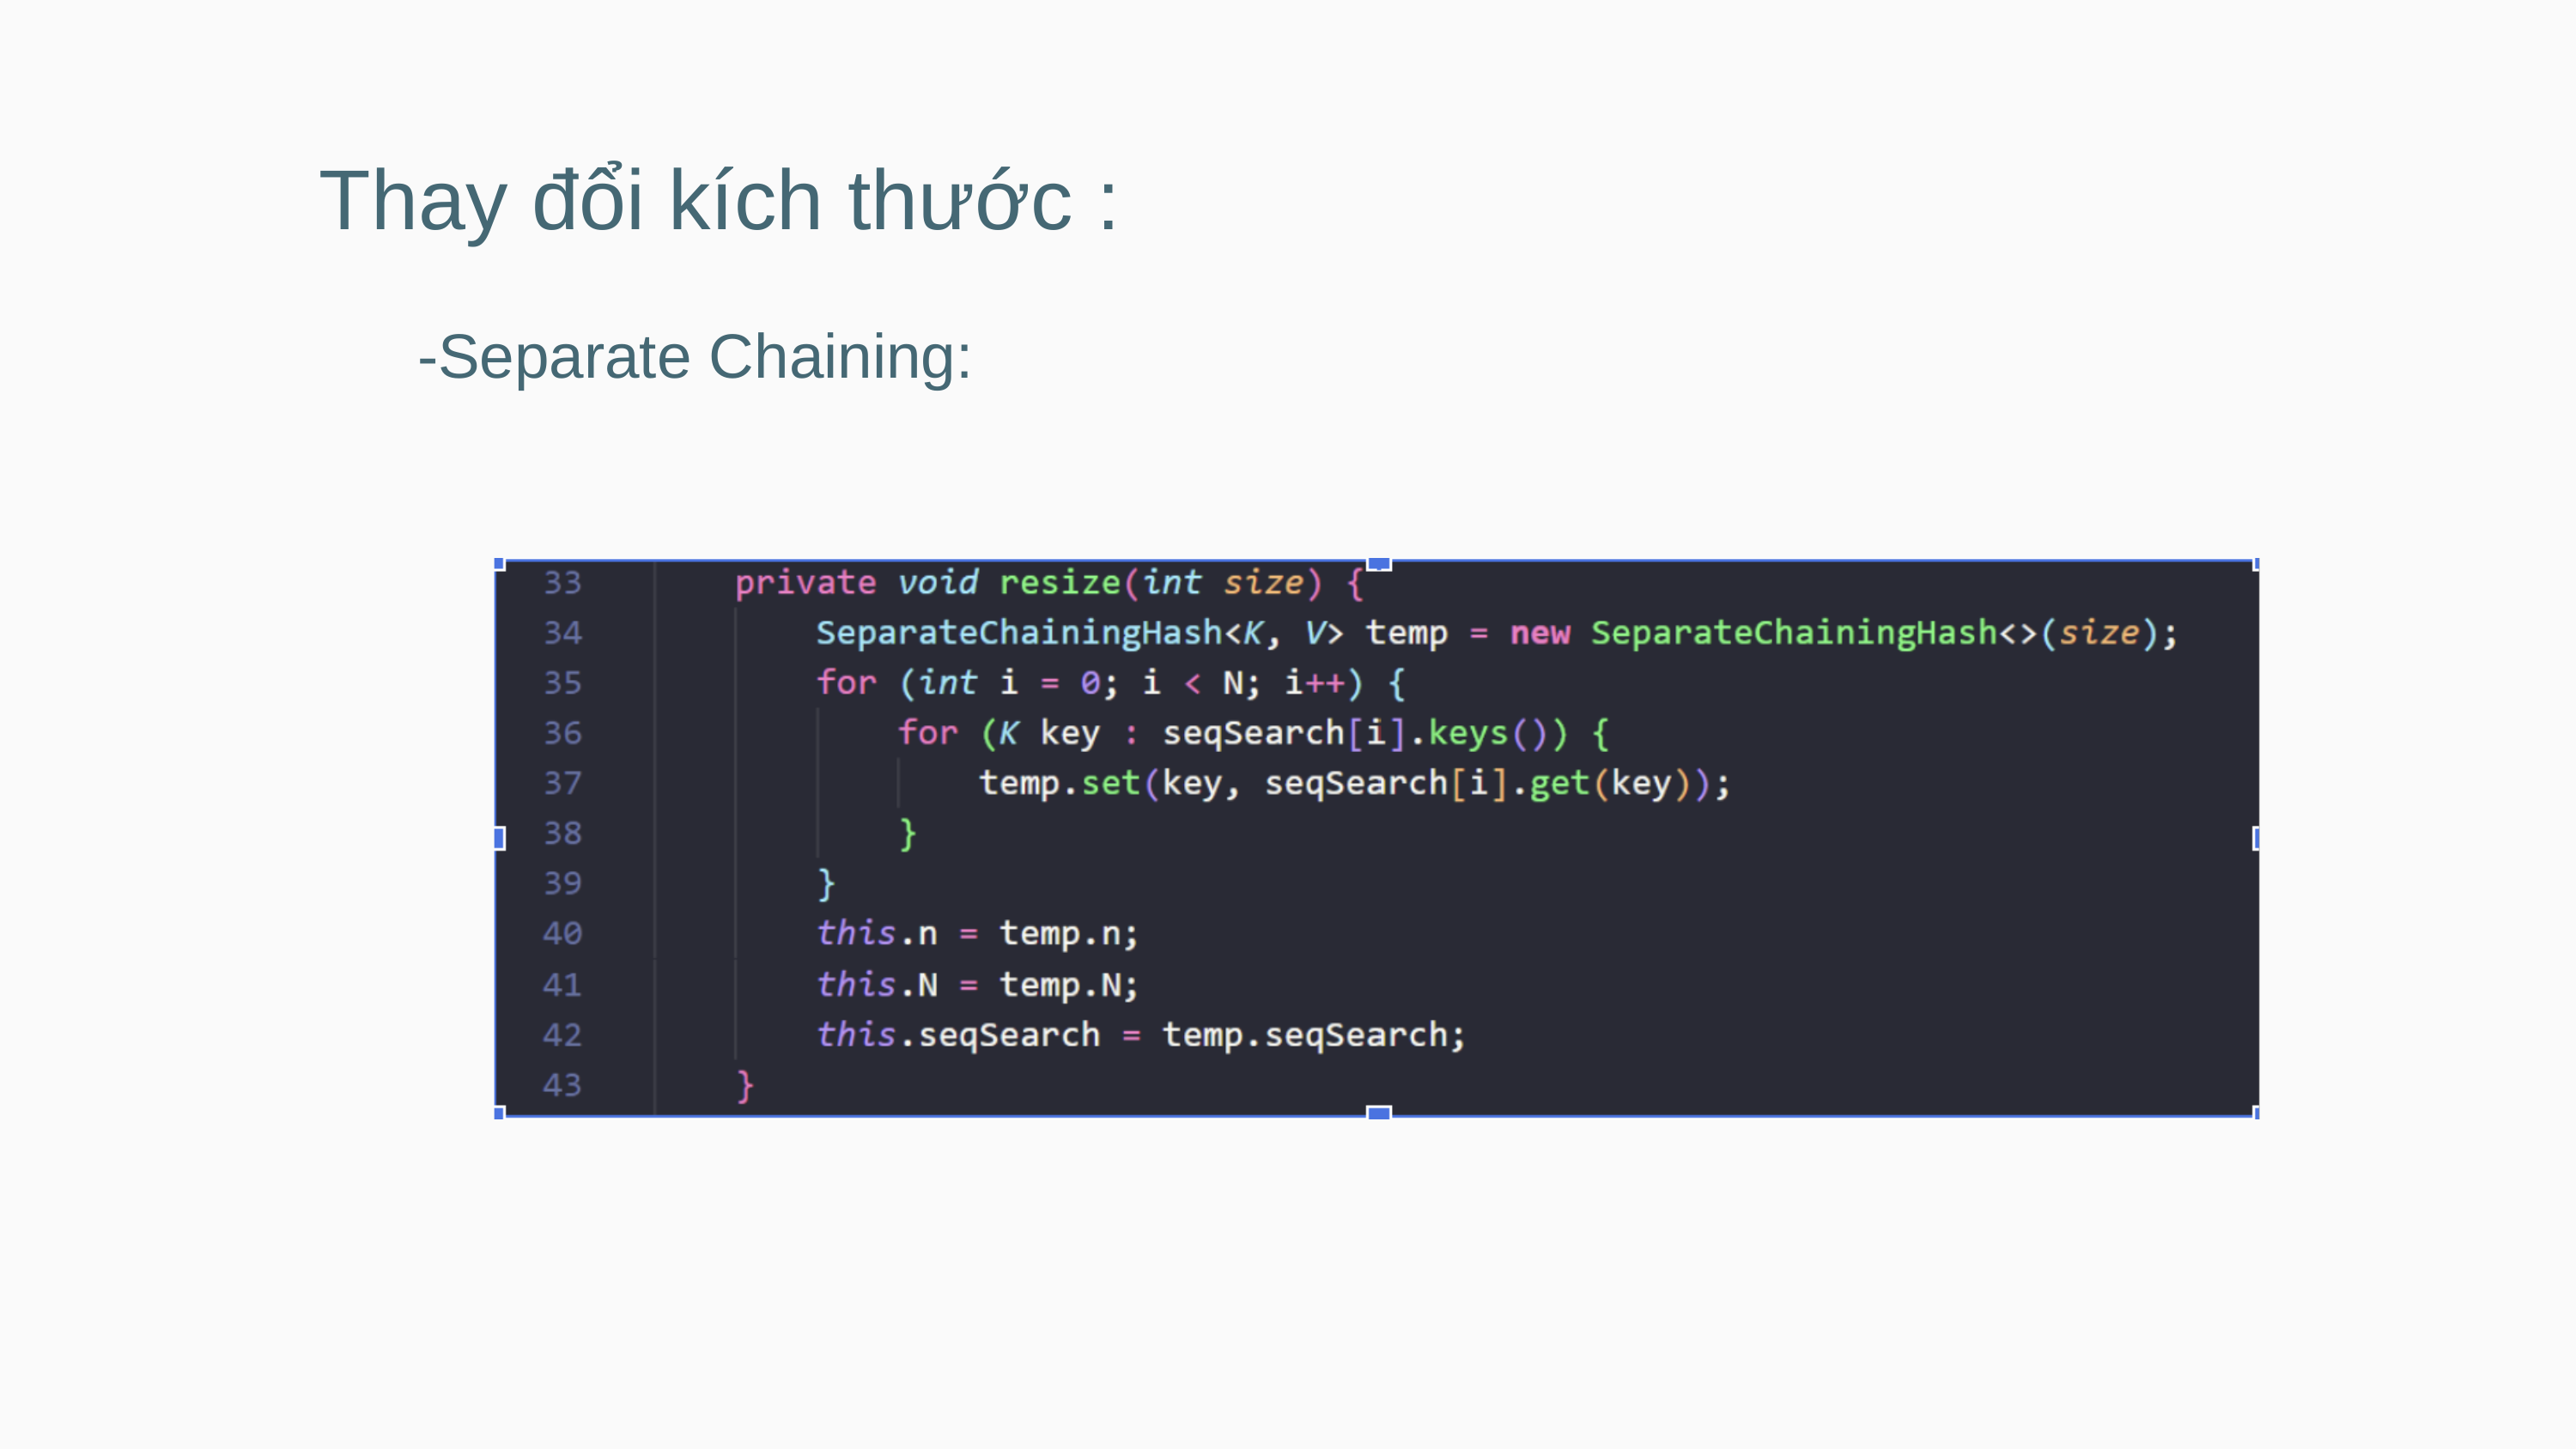

Thay đổi kích thước :

-Separate Chaining: